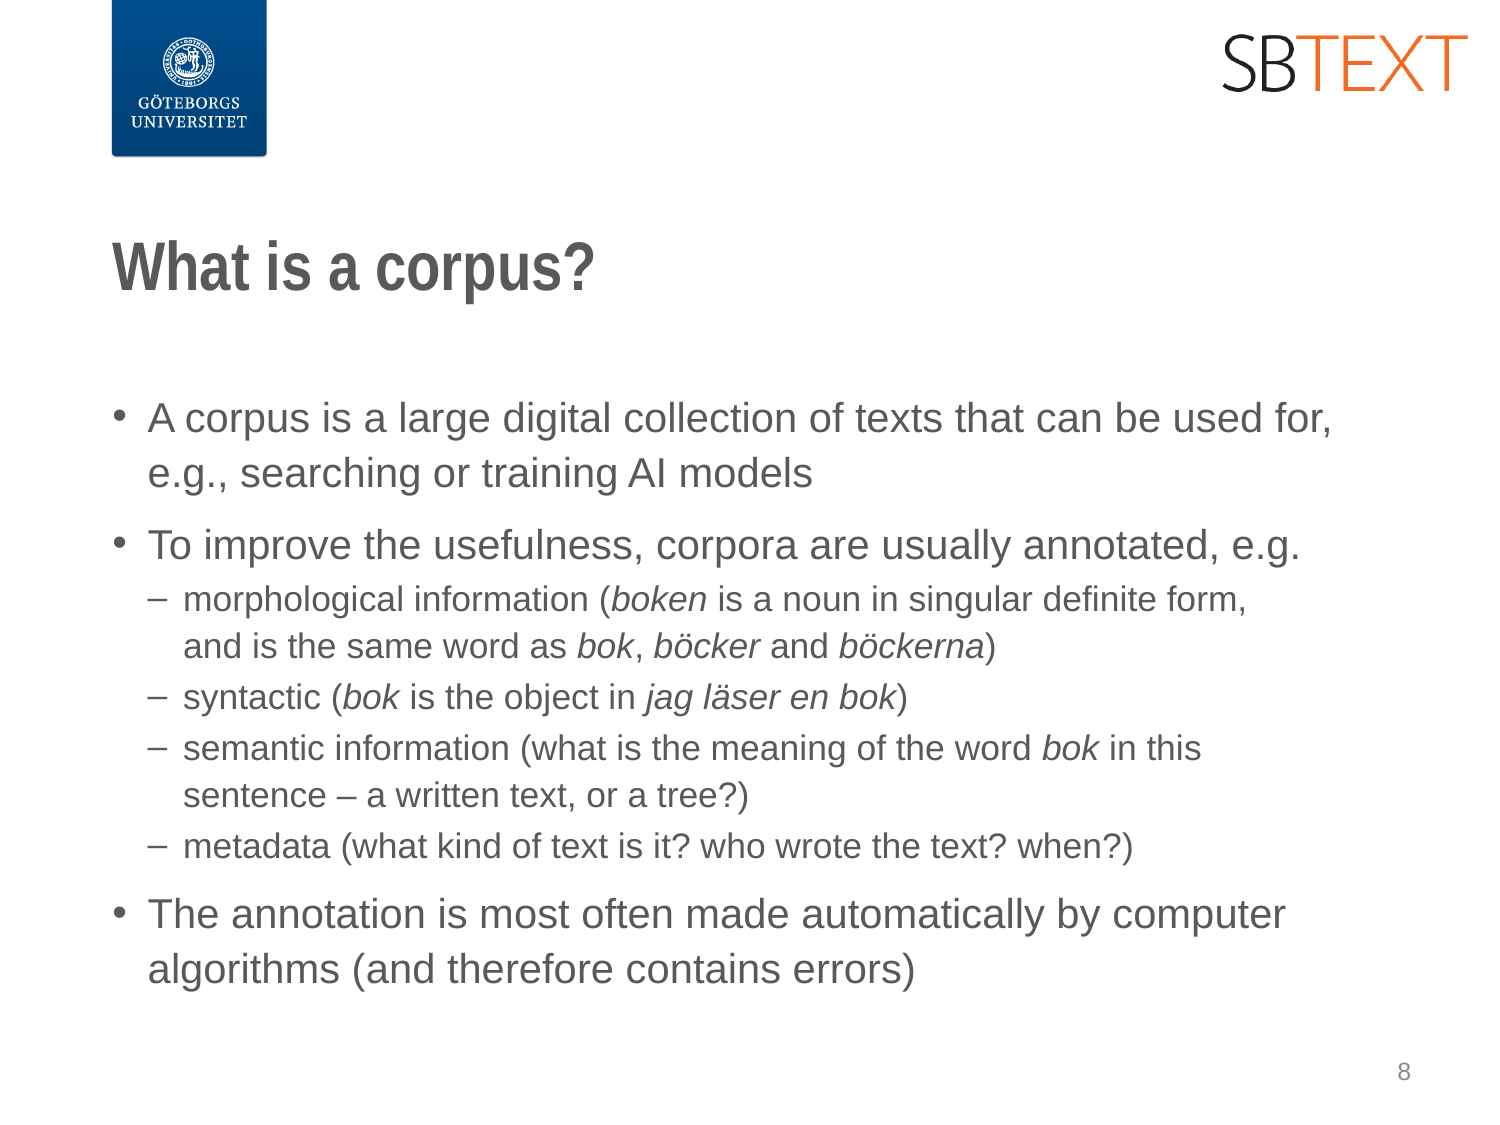

# What is a corpus?
A corpus is a large digital collection of texts that can be used for, e.g., searching or training AI models
To improve the usefulness, corpora are usually annotated, e.g.
morphological information (boken is a noun in singular definite form,
and is the same word as bok, böcker and böckerna)
syntactic (bok is the object in jag läser en bok)
semantic information (what is the meaning of the word bok in this sentence – a written text, or a tree?)
metadata (what kind of text is it? who wrote the text? when?)
The annotation is most often made automatically by computer algorithms (and therefore contains errors)
8